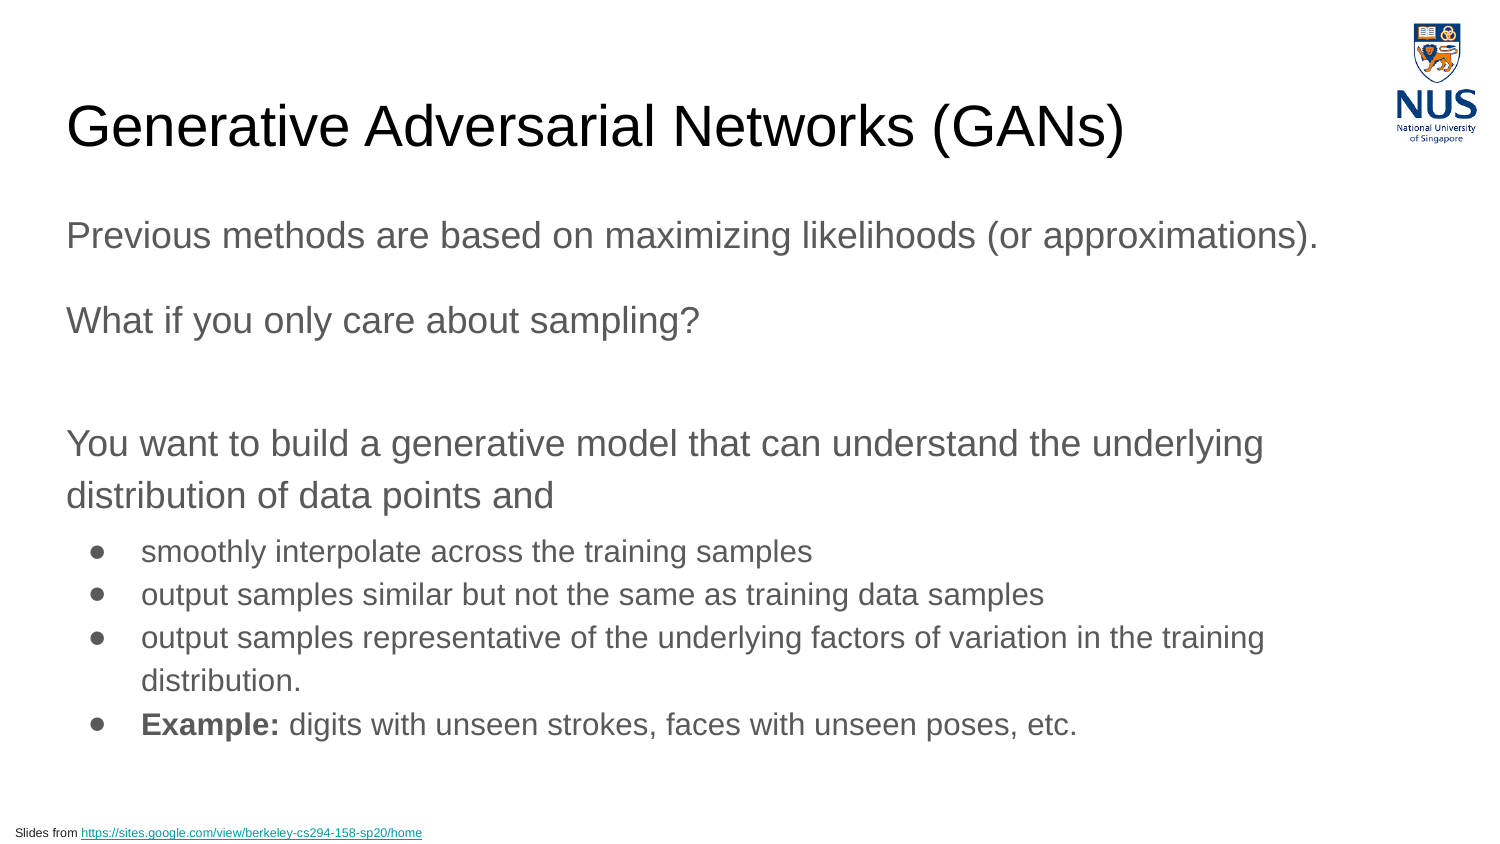

# Generative Adversarial Networks (GANs)
Previous methods are based on maximizing likelihoods (or approximations).
What if you only care about sampling?

You want to build a generative model that can understand the underlying distribution of data points and
smoothly interpolate across the training samples
output samples similar but not the same as training data samples
output samples representative of the underlying factors of variation in the training distribution.
Example: digits with unseen strokes, faces with unseen poses, etc.

Slides from https://sites.google.com/view/berkeley-cs294-158-sp20/home